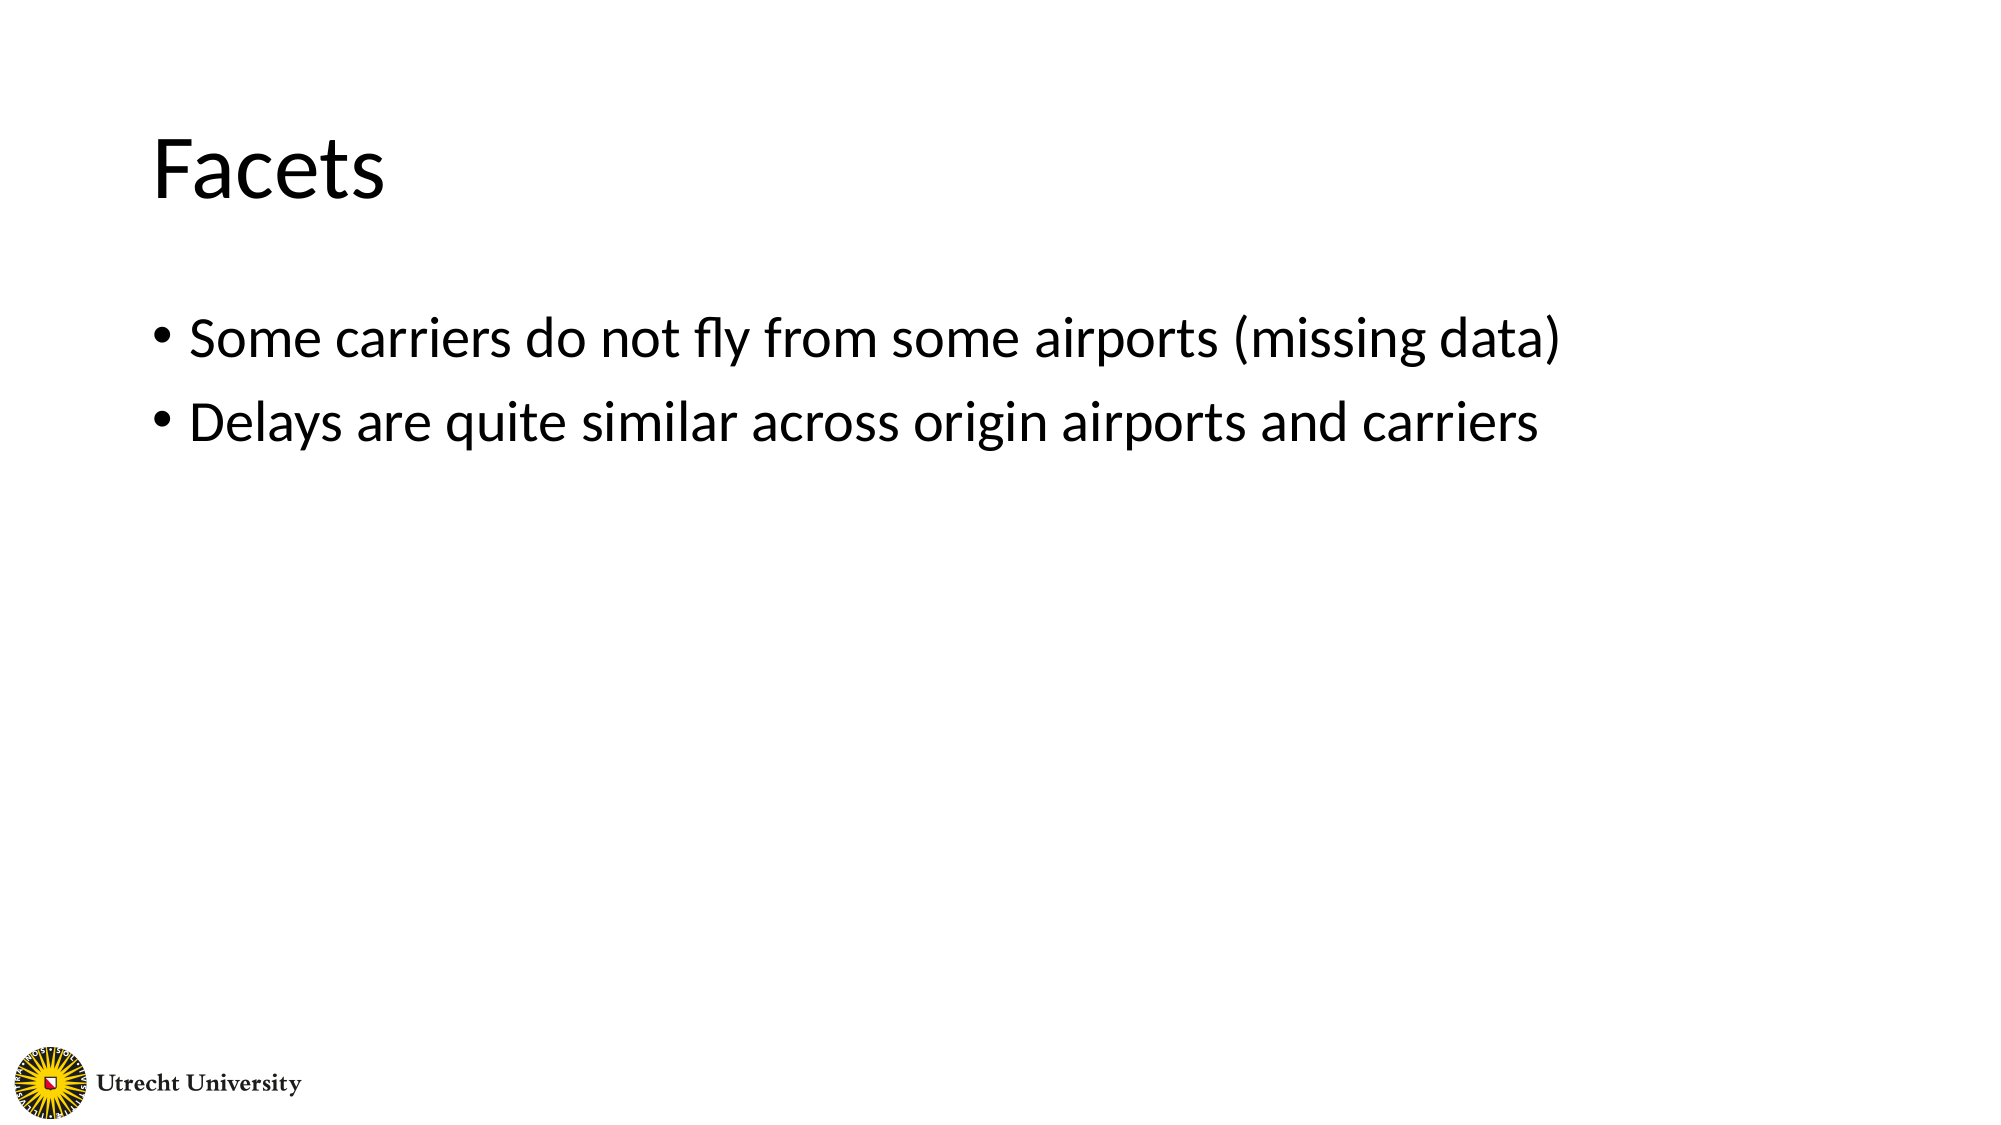

Facets
Some carriers do not fly from some airports (missing data)
Delays are quite similar across origin airports and carriers